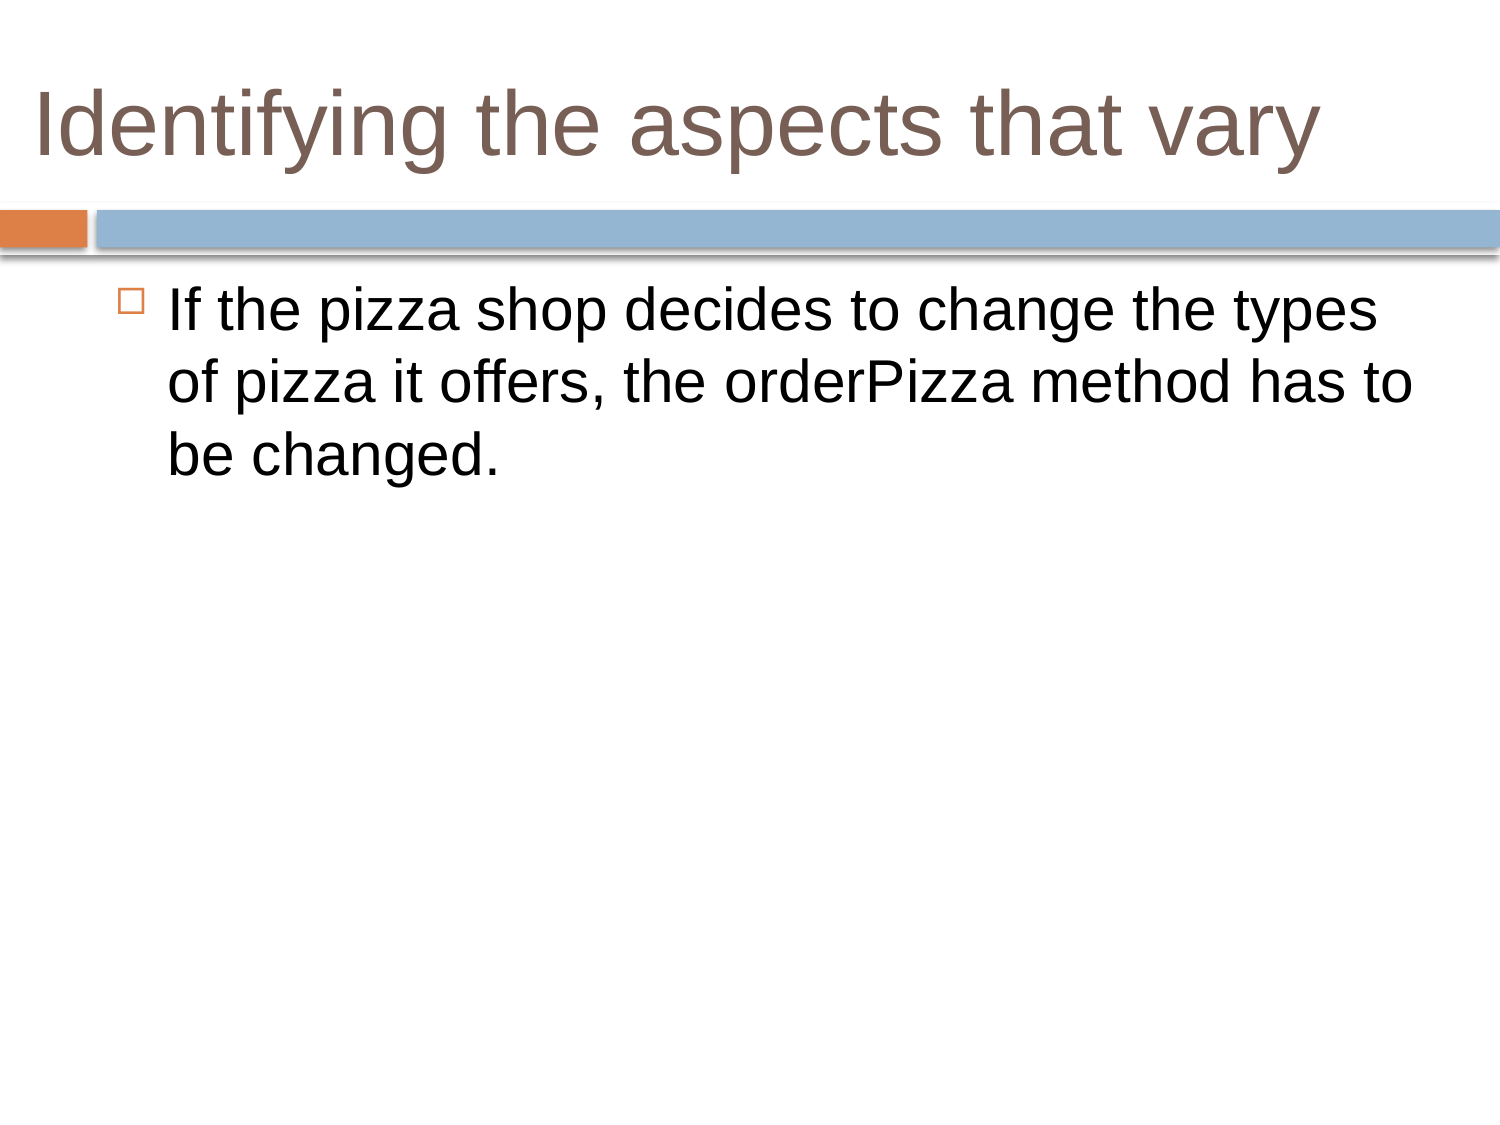

# Identifying the aspects that vary
If the pizza shop decides to change the types of pizza it offers, the orderPizza method has to be changed.